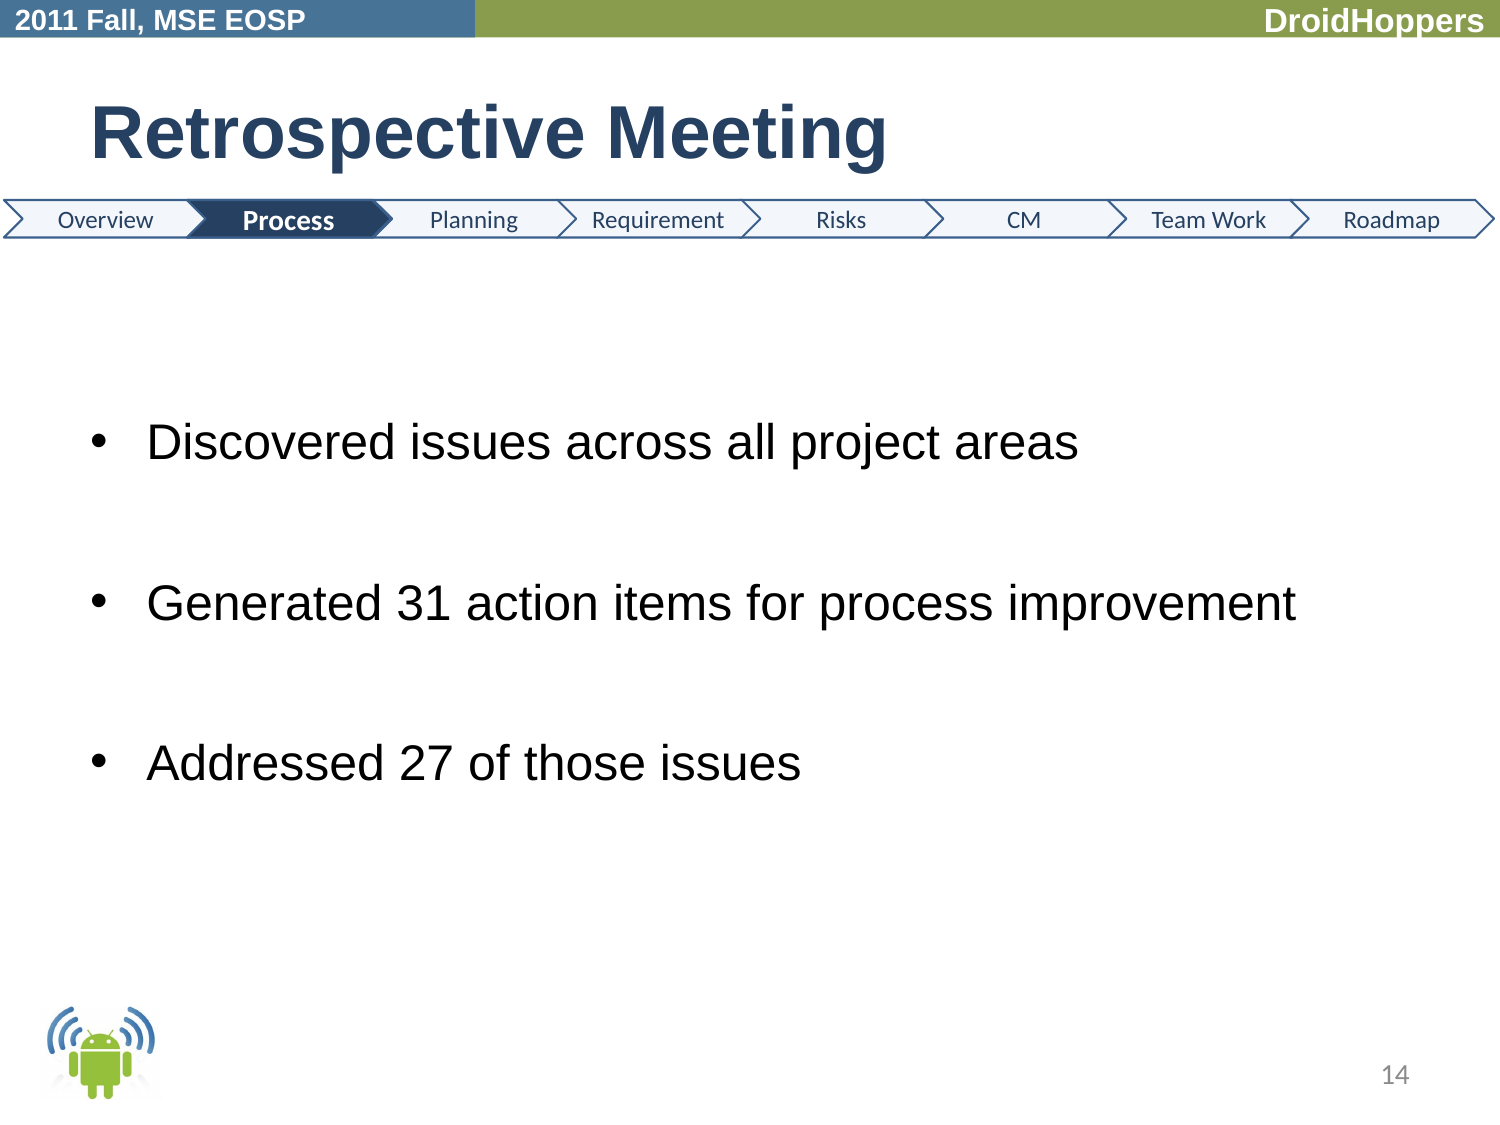

# Retrospective Meeting
Process
Discovered issues across all project areas
Generated 31 action items for process improvement
Addressed 27 of those issues
14